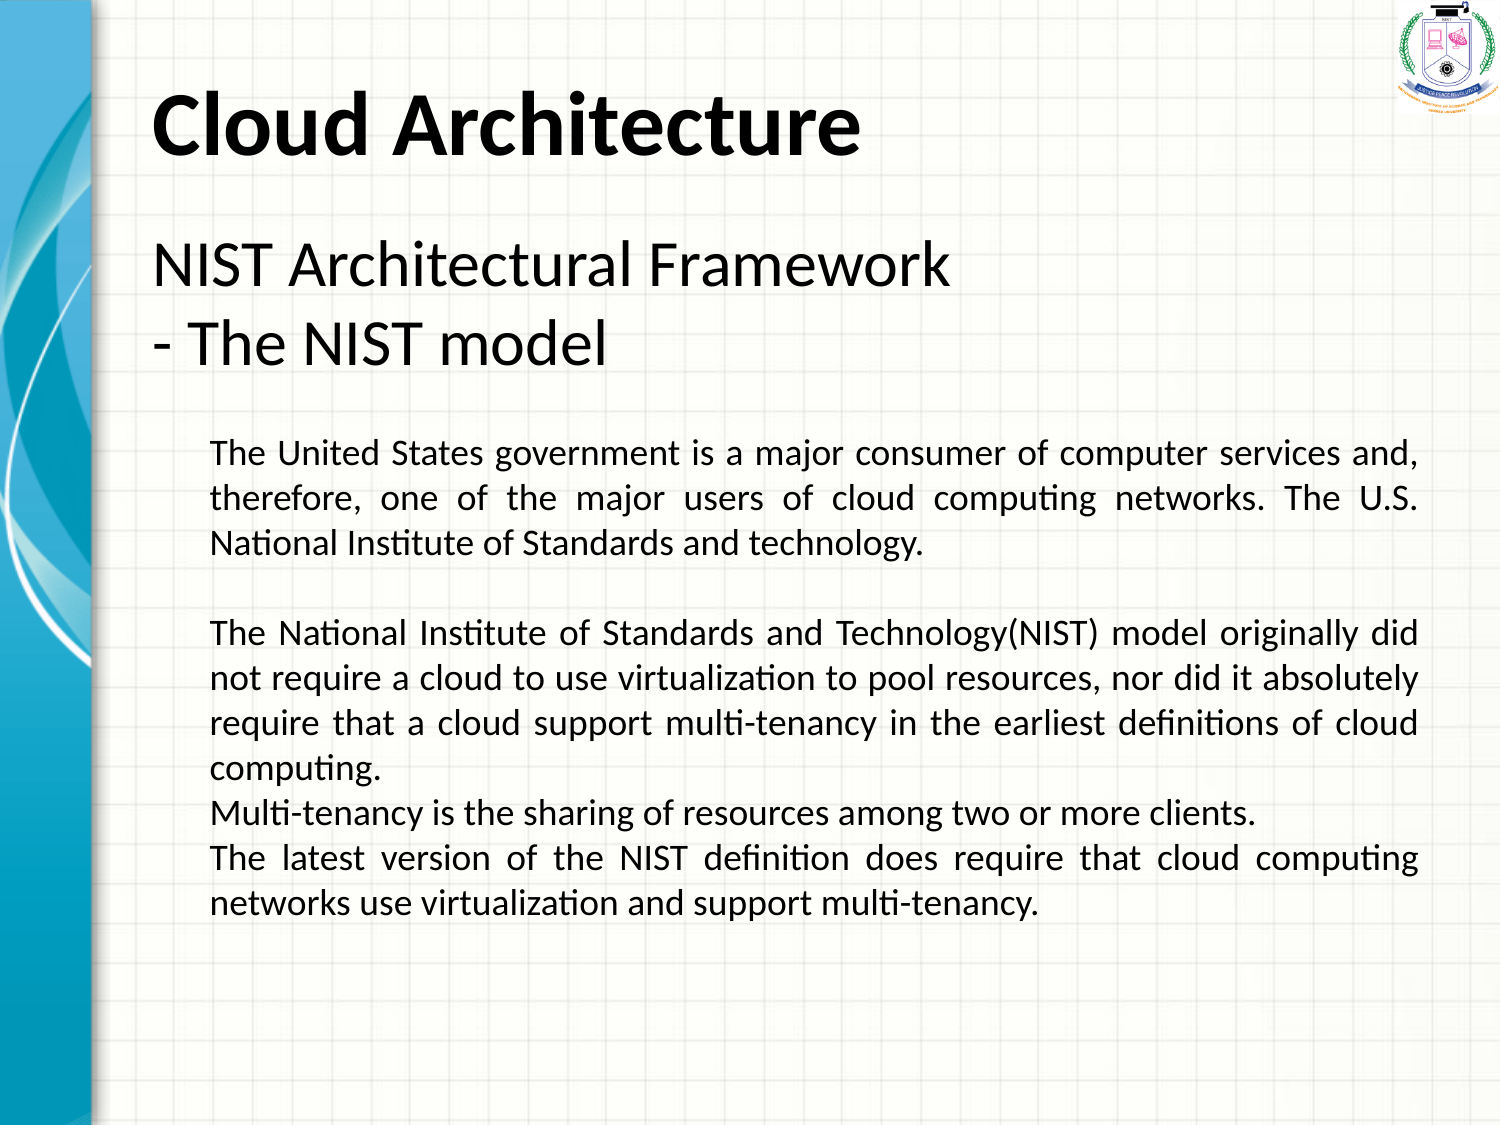

# Cloud Architecture
NIST Architectural Framework - The NIST model
The United States government is a major consumer of computer services and, therefore, one of the major users of cloud computing networks. The U.S. National Institute of Standards and technology.

The National Institute of Standards and Technology(NIST) model originally did not require a cloud to use virtualization to pool resources, nor did it absolutely require that a cloud support multi-tenancy in the earliest definitions of cloud computing.
Multi-tenancy is the sharing of resources among two or more clients.
The latest version of the NIST definition does require that cloud computing networks use virtualization and support multi-tenancy.